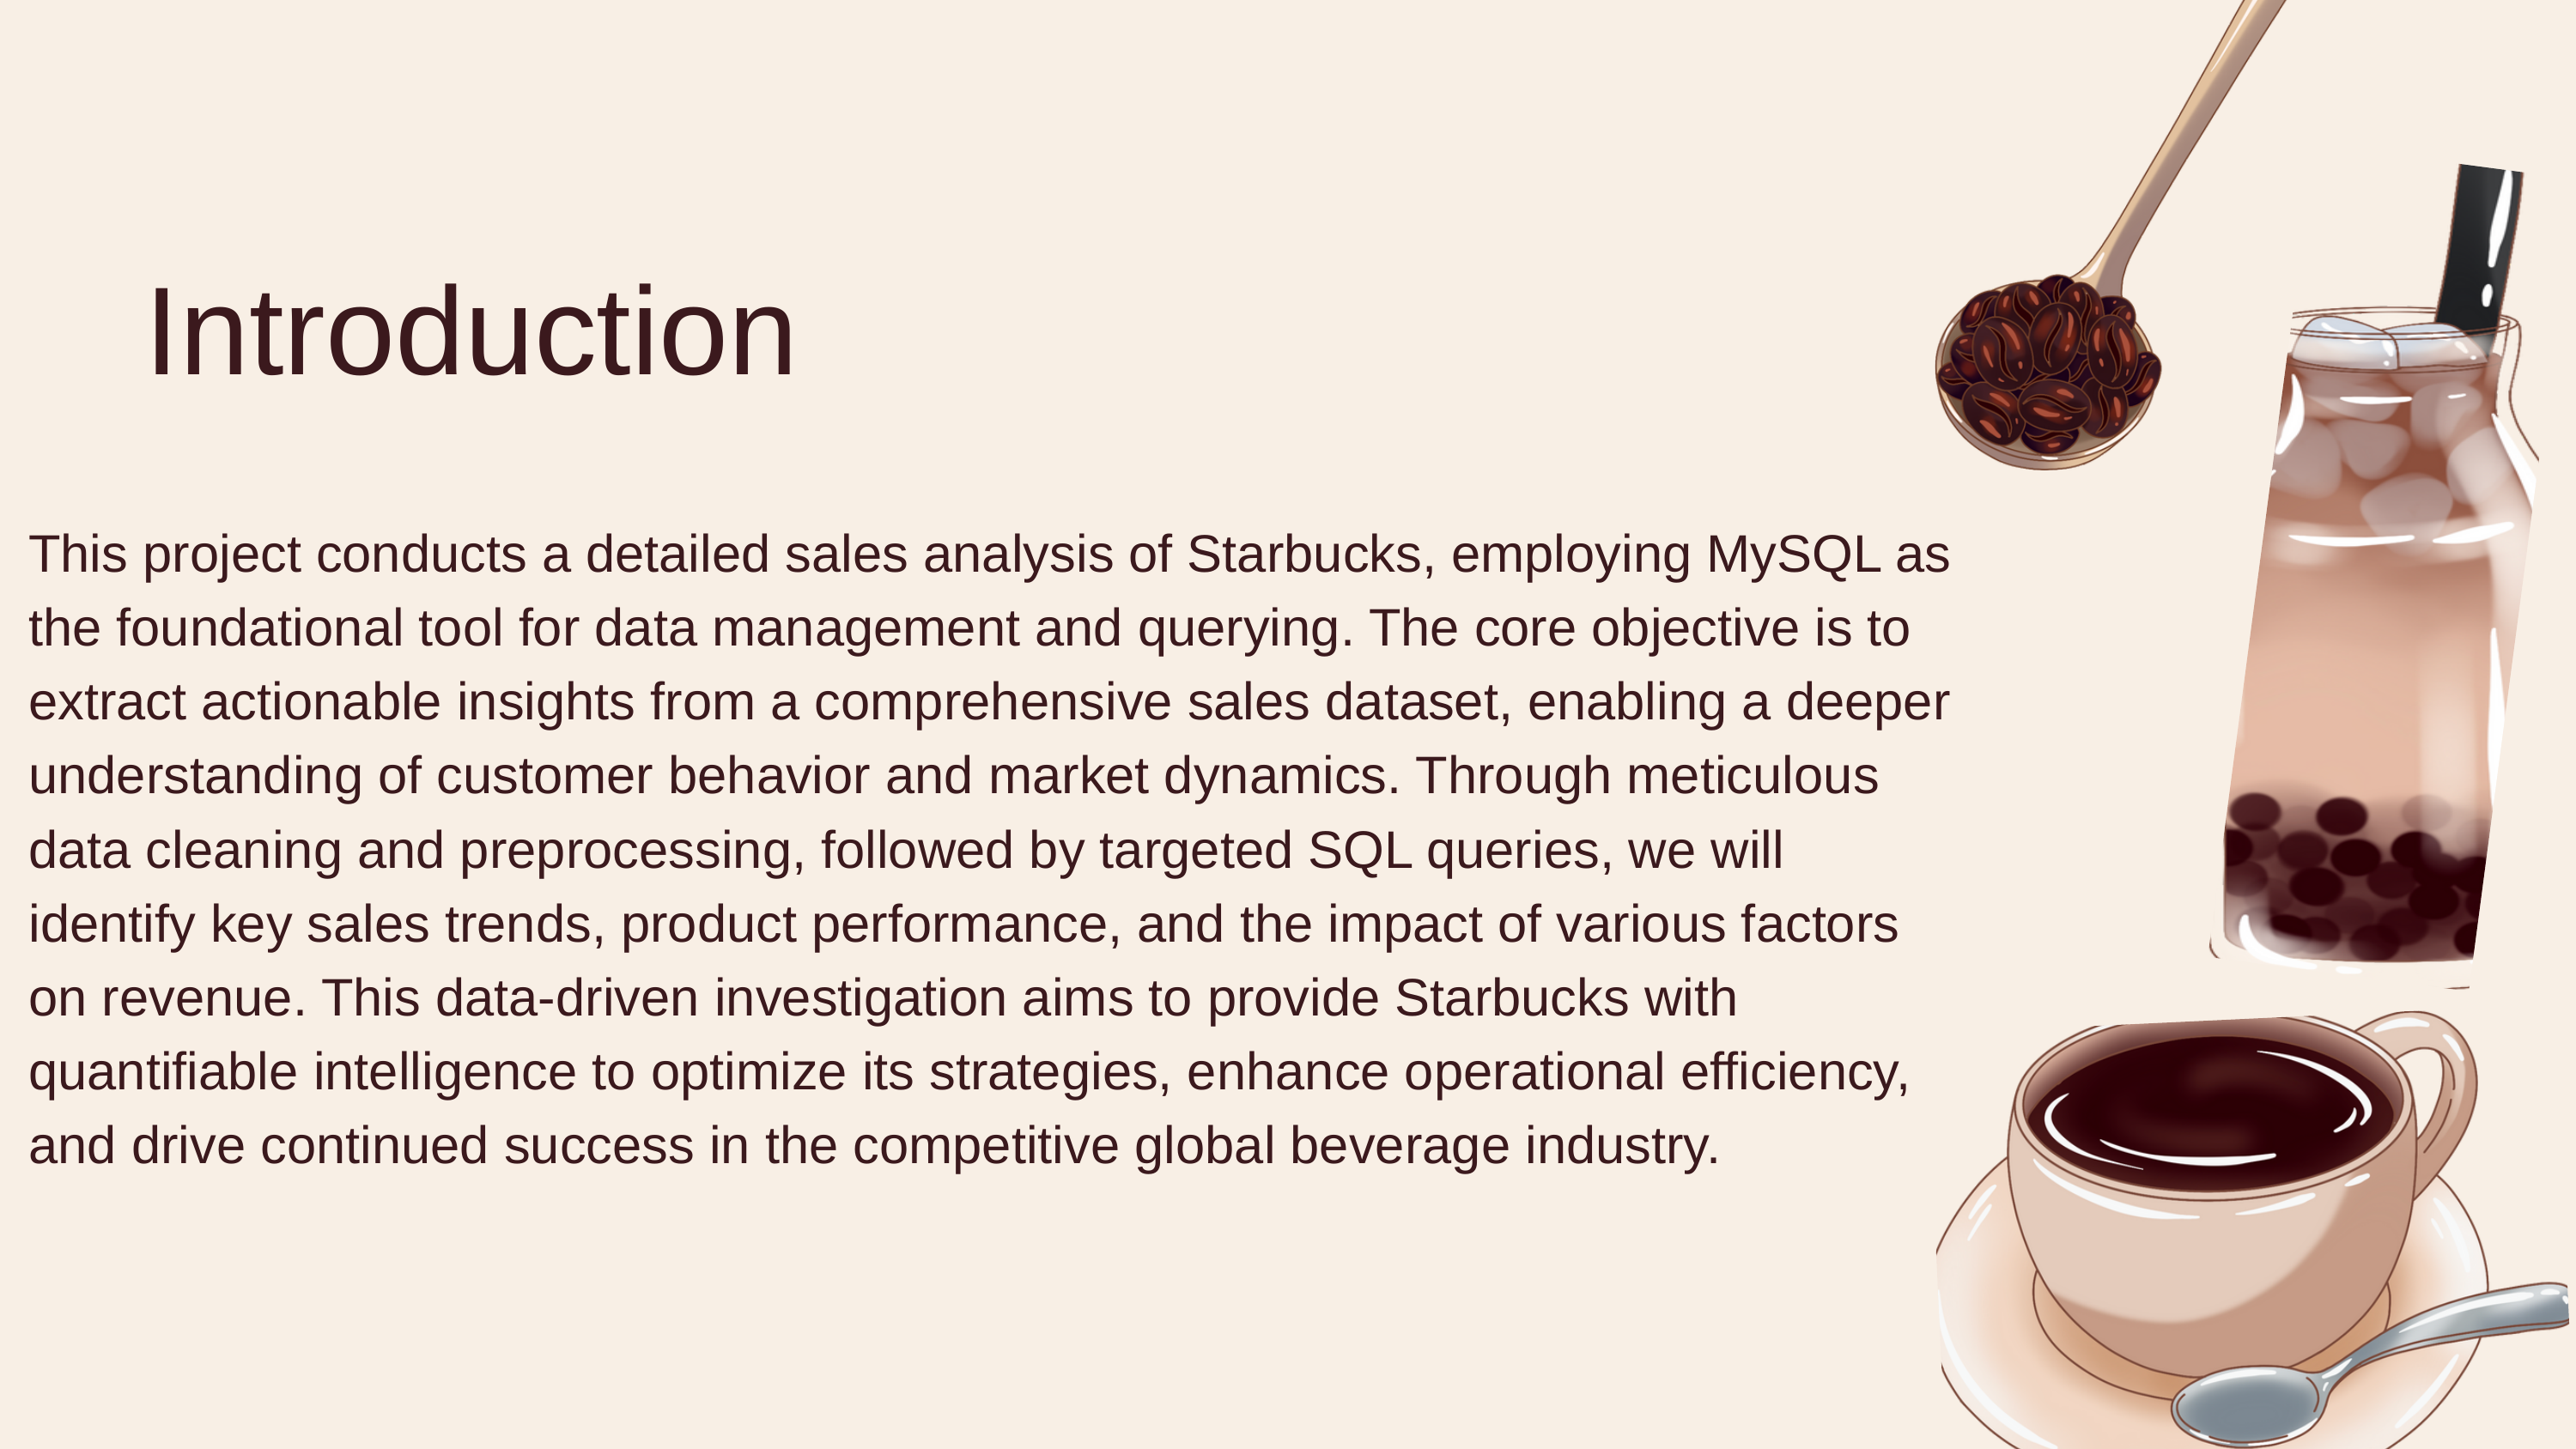

Introduction
This project conducts a detailed sales analysis of Starbucks, employing MySQL as the foundational tool for data management and querying. The core objective is to extract actionable insights from a comprehensive sales dataset, enabling a deeper understanding of customer behavior and market dynamics. Through meticulous data cleaning and preprocessing, followed by targeted SQL queries, we will identify key sales trends, product performance, and the impact of various factors on revenue. This data-driven investigation aims to provide Starbucks with quantifiable intelligence to optimize its strategies, enhance operational efficiency, and drive continued success in the competitive global beverage industry.